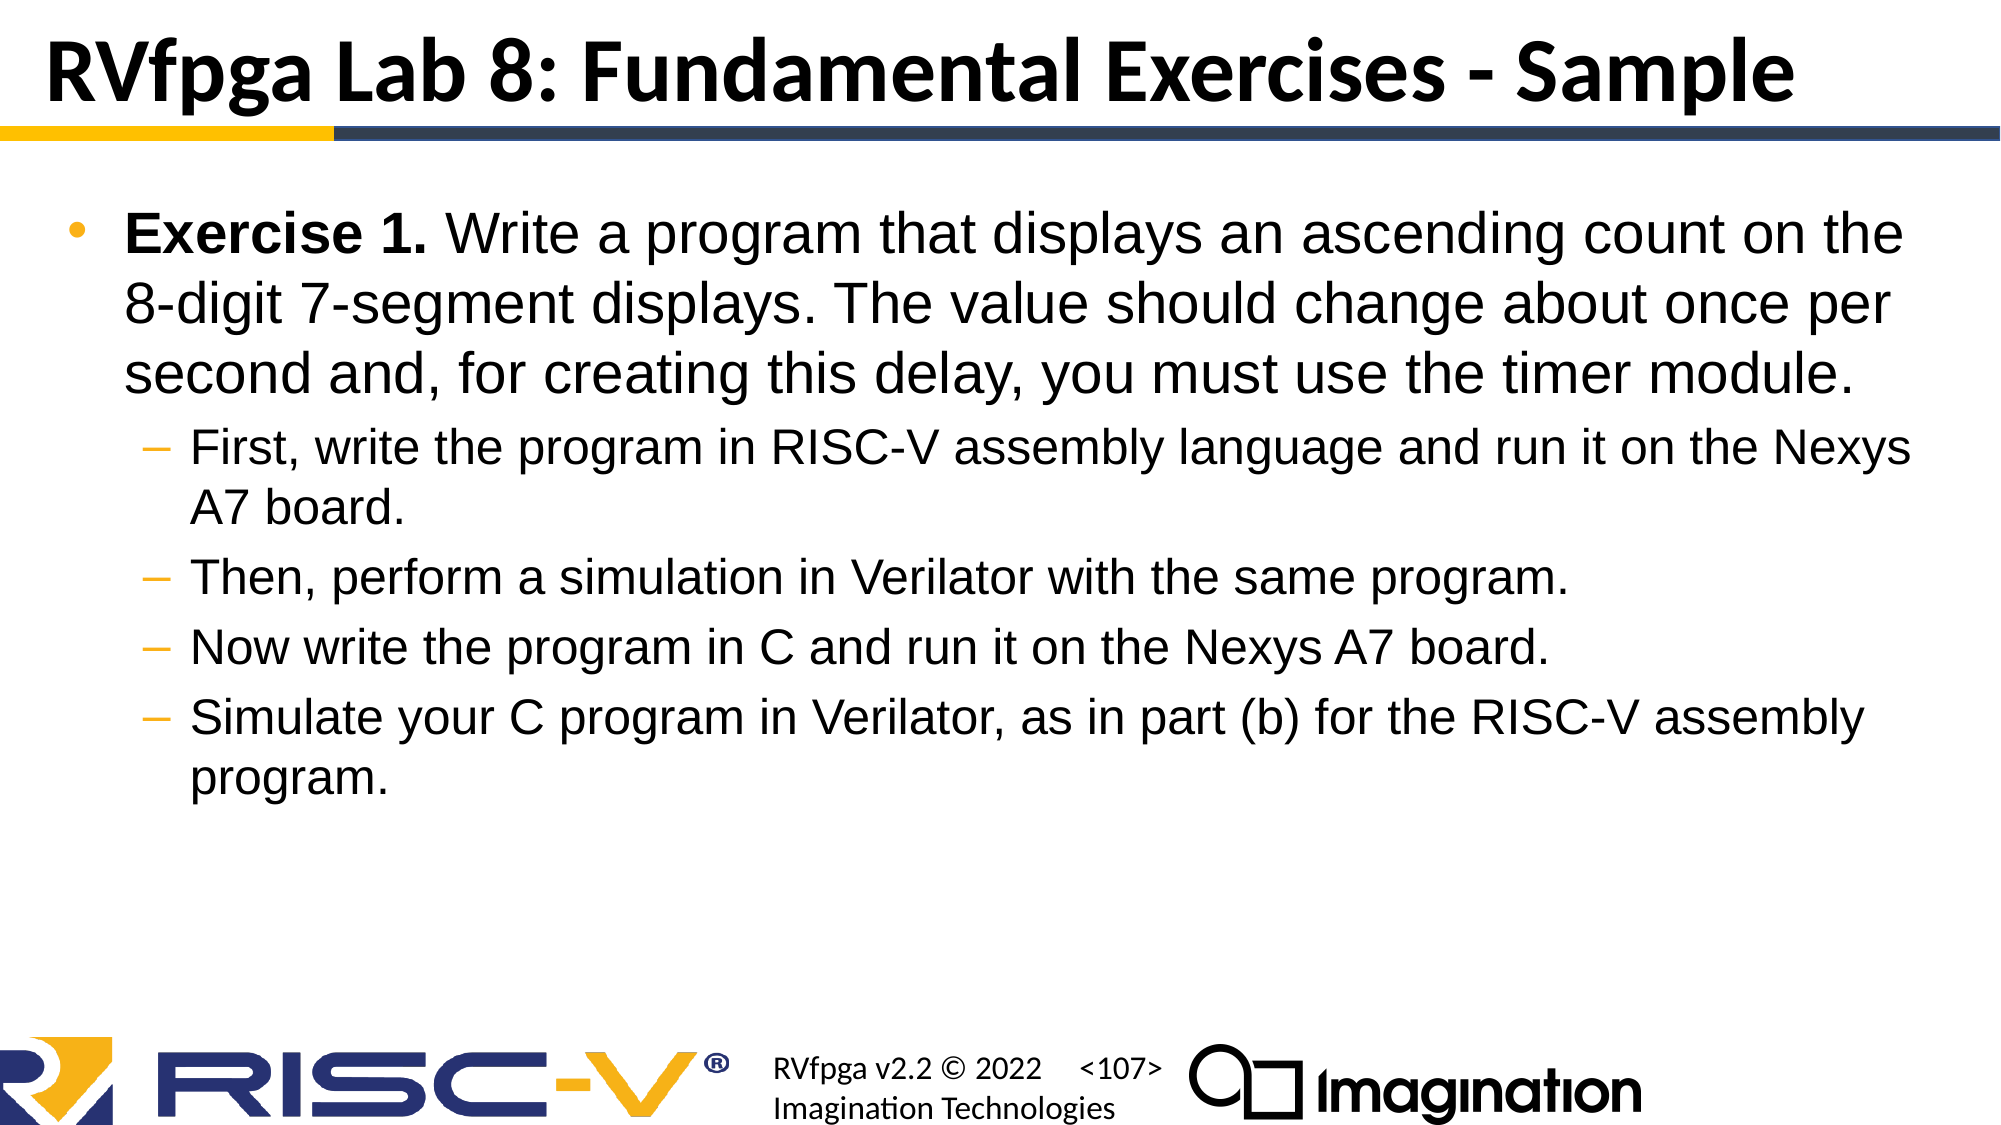

# RVfpga Lab 8: Fundamental Exercises - Sample
Exercise 1. Write a program that displays an ascending count on the 8-digit 7-segment displays. The value should change about once per second and, for creating this delay, you must use the timer module.
First, write the program in RISC-V assembly language and run it on the Nexys A7 board.
Then, perform a simulation in Verilator with the same program.
Now write the program in C and run it on the Nexys A7 board.
Simulate your C program in Verilator, as in part (b) for the RISC-V assembly program.